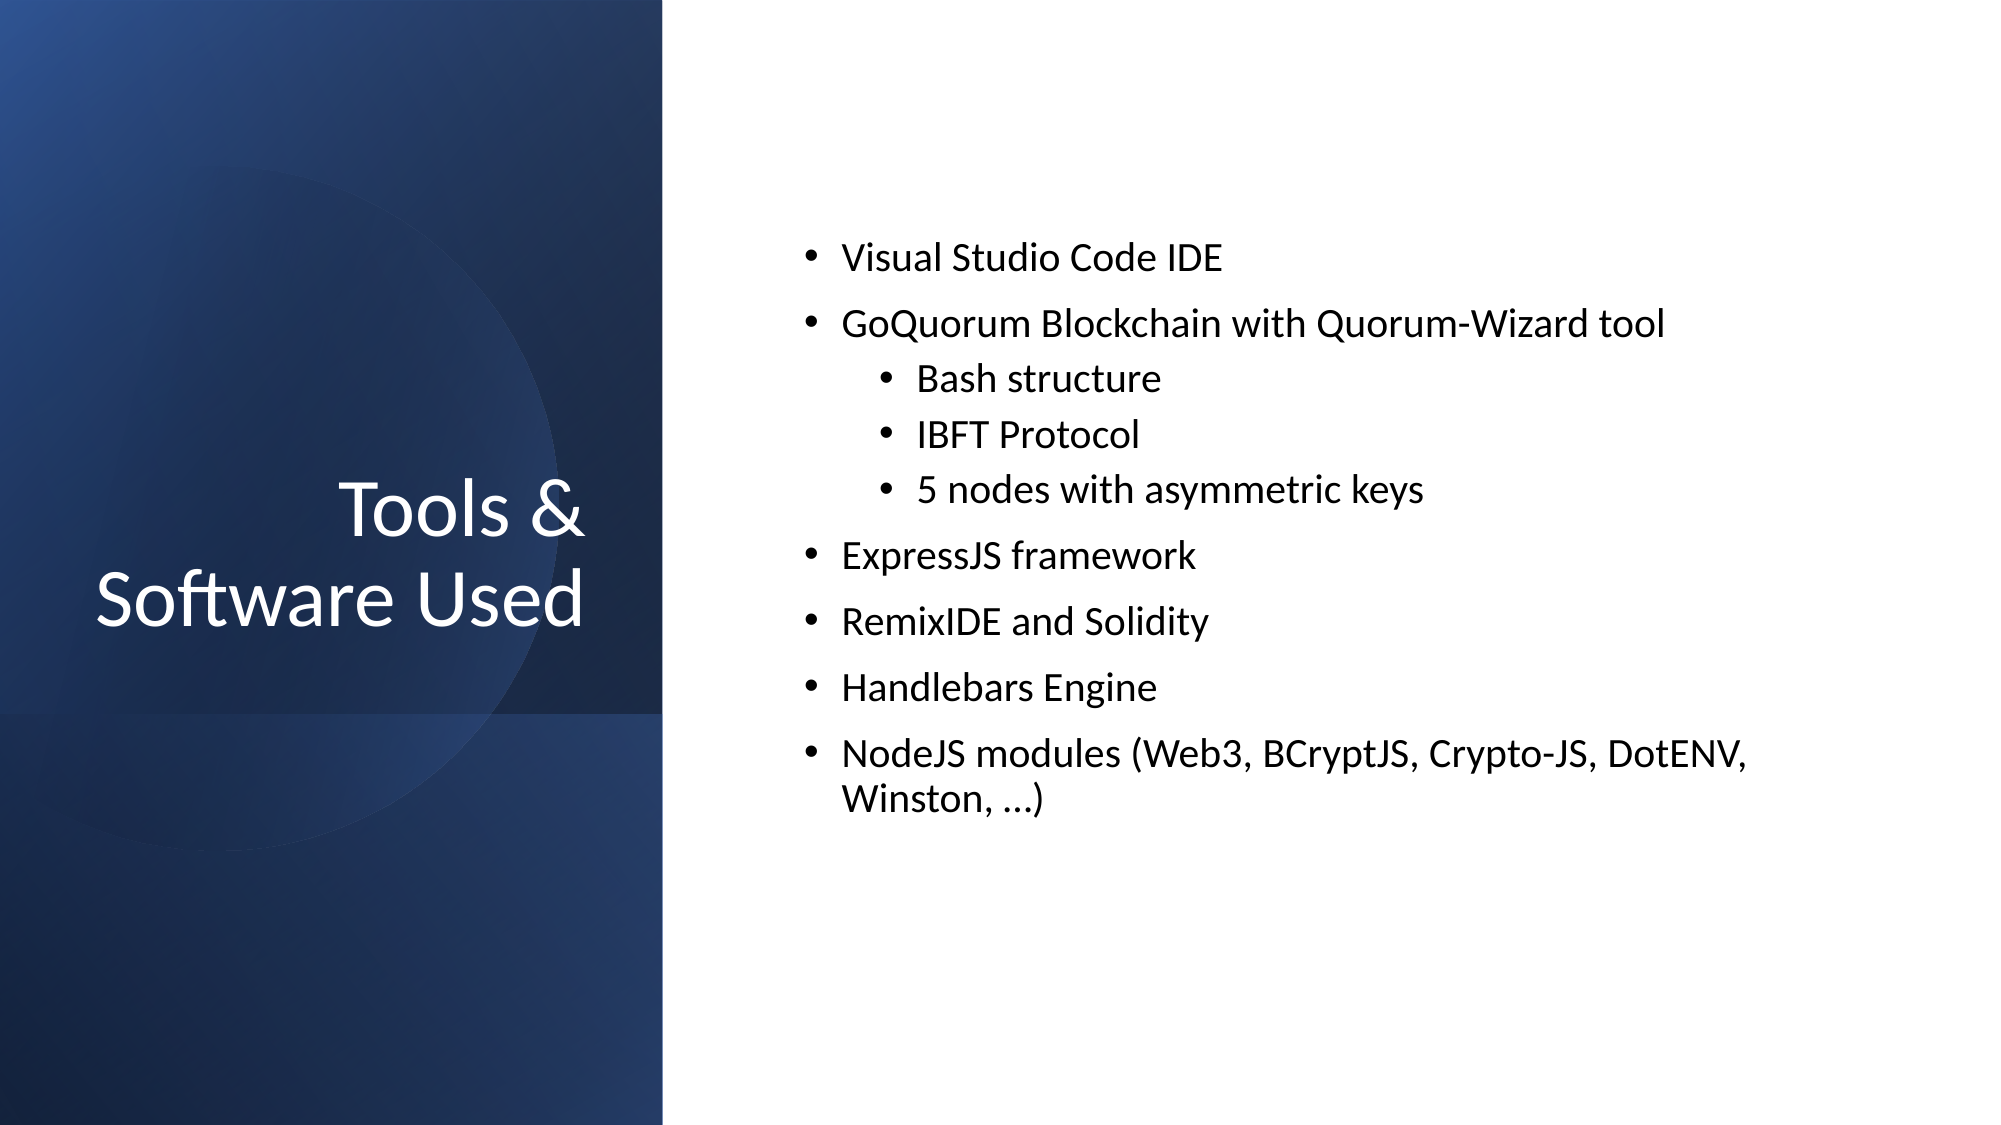

# Tools & Software Used
Visual Studio Code IDE
GoQuorum Blockchain with Quorum-Wizard tool
Bash structure
IBFT Protocol
5 nodes with asymmetric keys
ExpressJS framework
RemixIDE and Solidity
Handlebars Engine
NodeJS modules (Web3, BCryptJS, Crypto-JS, DotENV, Winston, …)